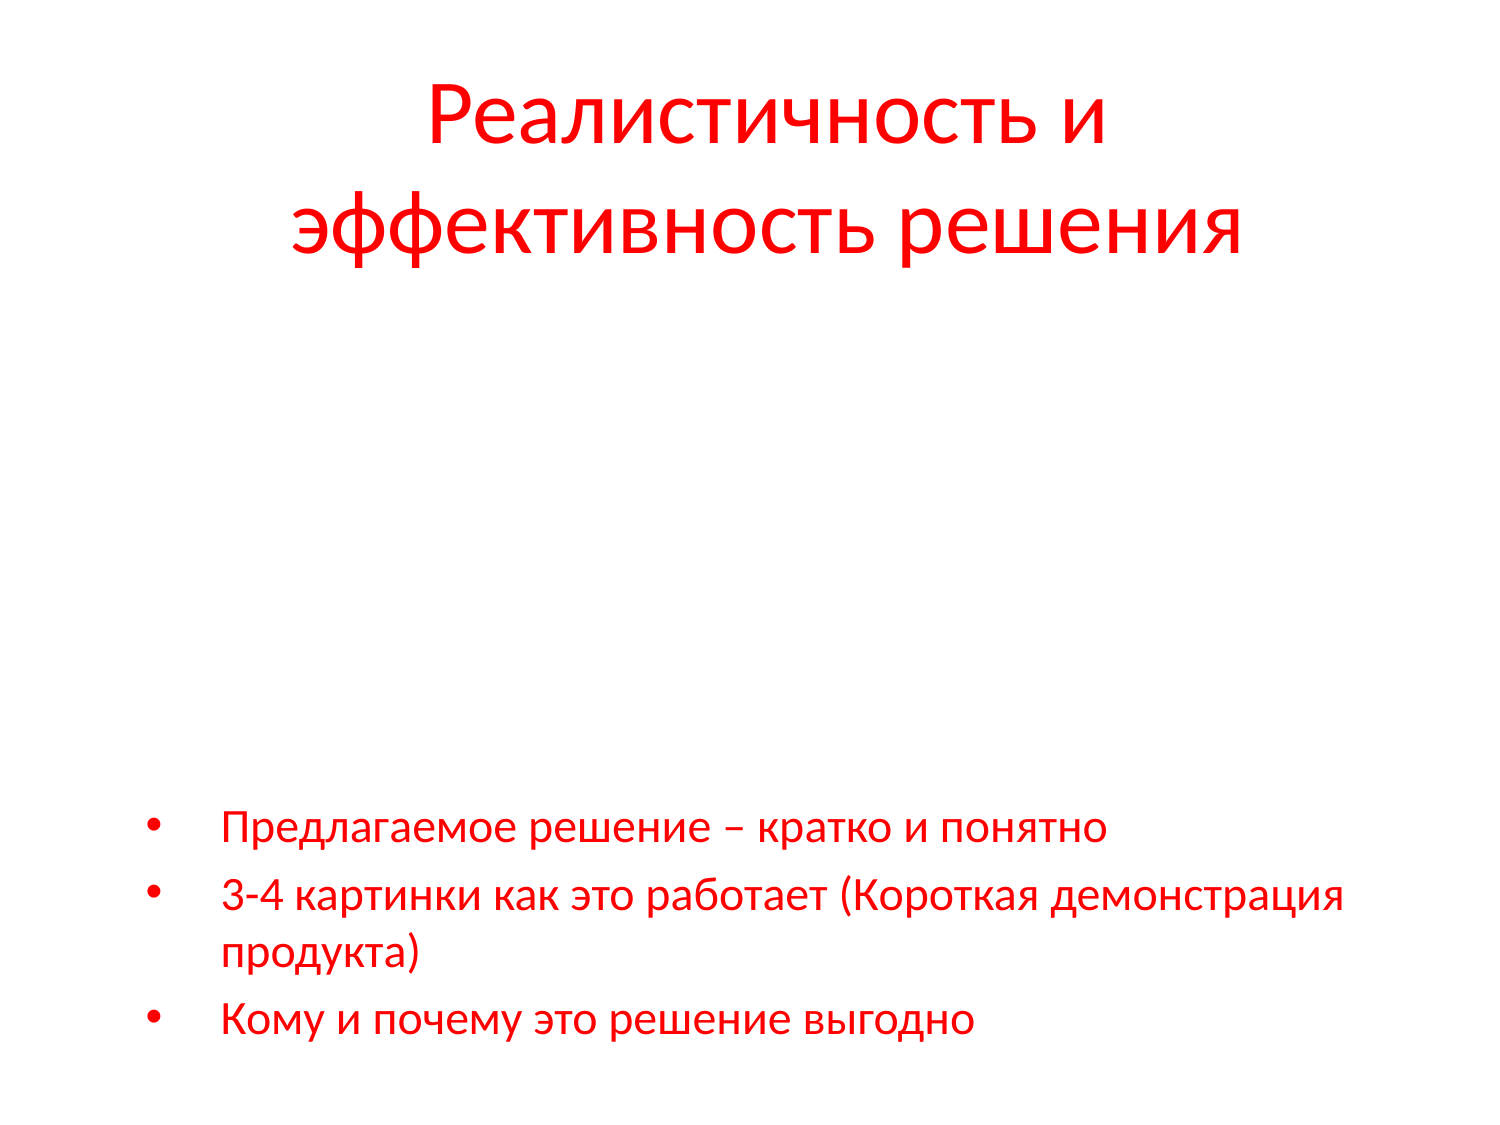

# Реалистичность и эффективность решения
Предлагаемое решение – кратко и понятно
3-4 картинки как это работает (Короткая демонстрация продукта)
Кому и почему это решение выгодно